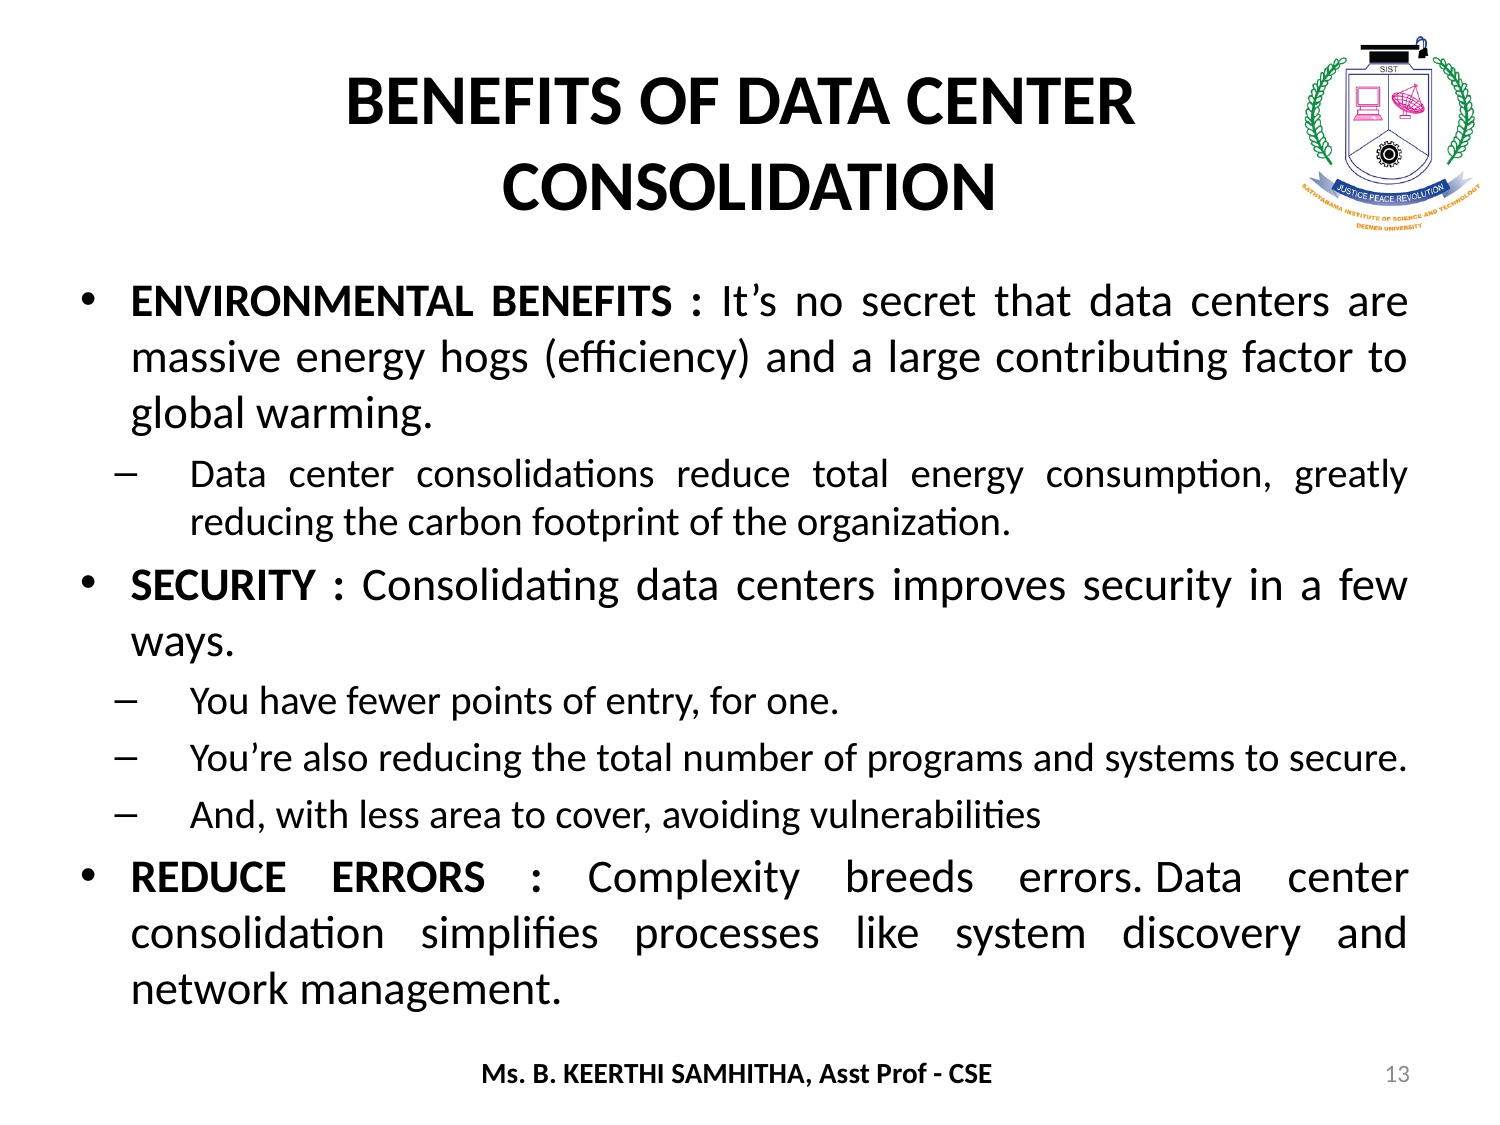

# BENEFITS OF DATA CENTER CONSOLIDATION
ENVIRONMENTAL BENEFITS : It’s no secret that data centers are massive energy hogs (efficiency) and a large contributing factor to global warming.
Data center consolidations reduce total energy consumption, greatly reducing the carbon footprint of the organization.
SECURITY : Consolidating data centers improves security in a few ways.
You have fewer points of entry, for one.
You’re also reducing the total number of programs and systems to secure.
And, with less area to cover, avoiding vulnerabilities
REDUCE ERRORS : Complexity breeds errors. Data center consolidation simplifies processes like system discovery and network management.

13